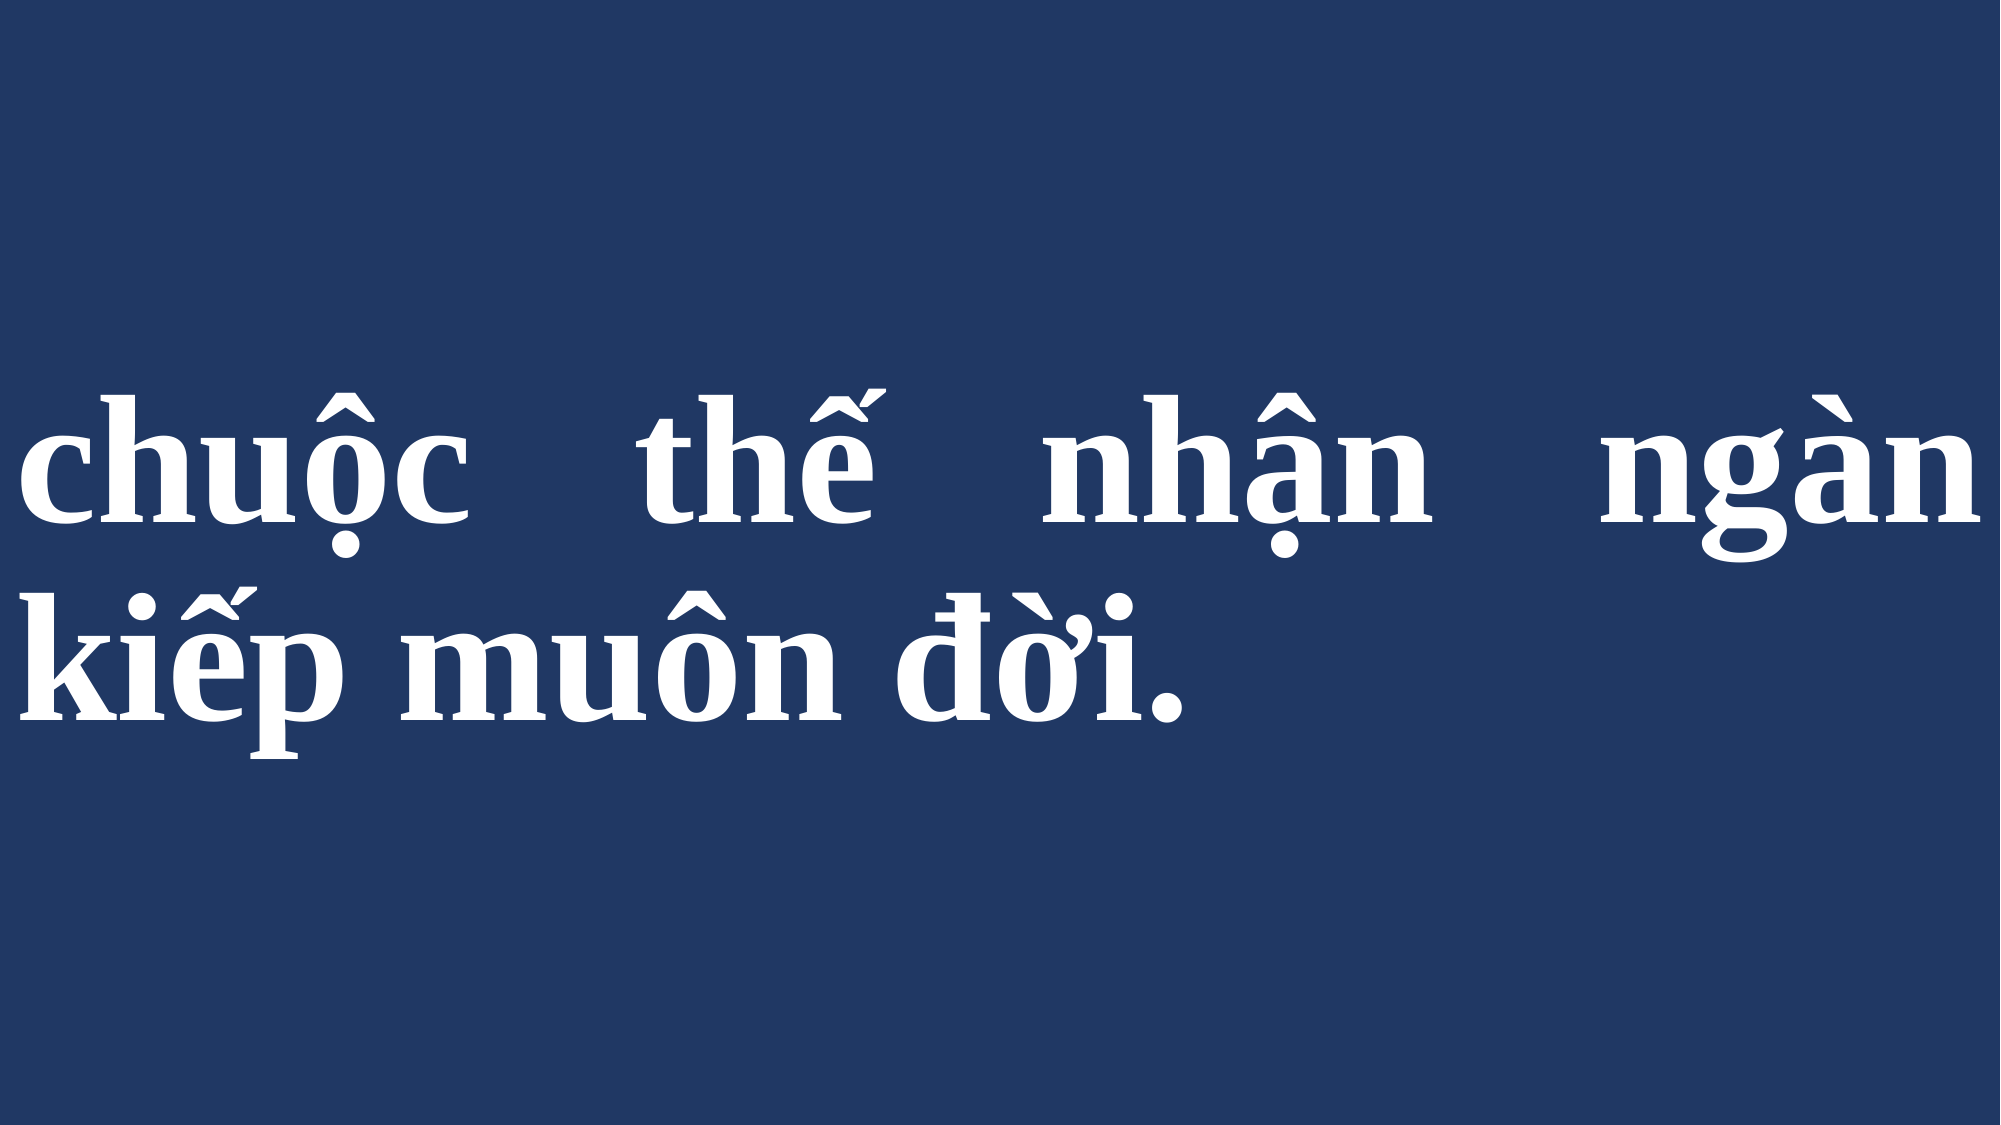

# chuộc thế nhận ngàn kiếp muôn đời.